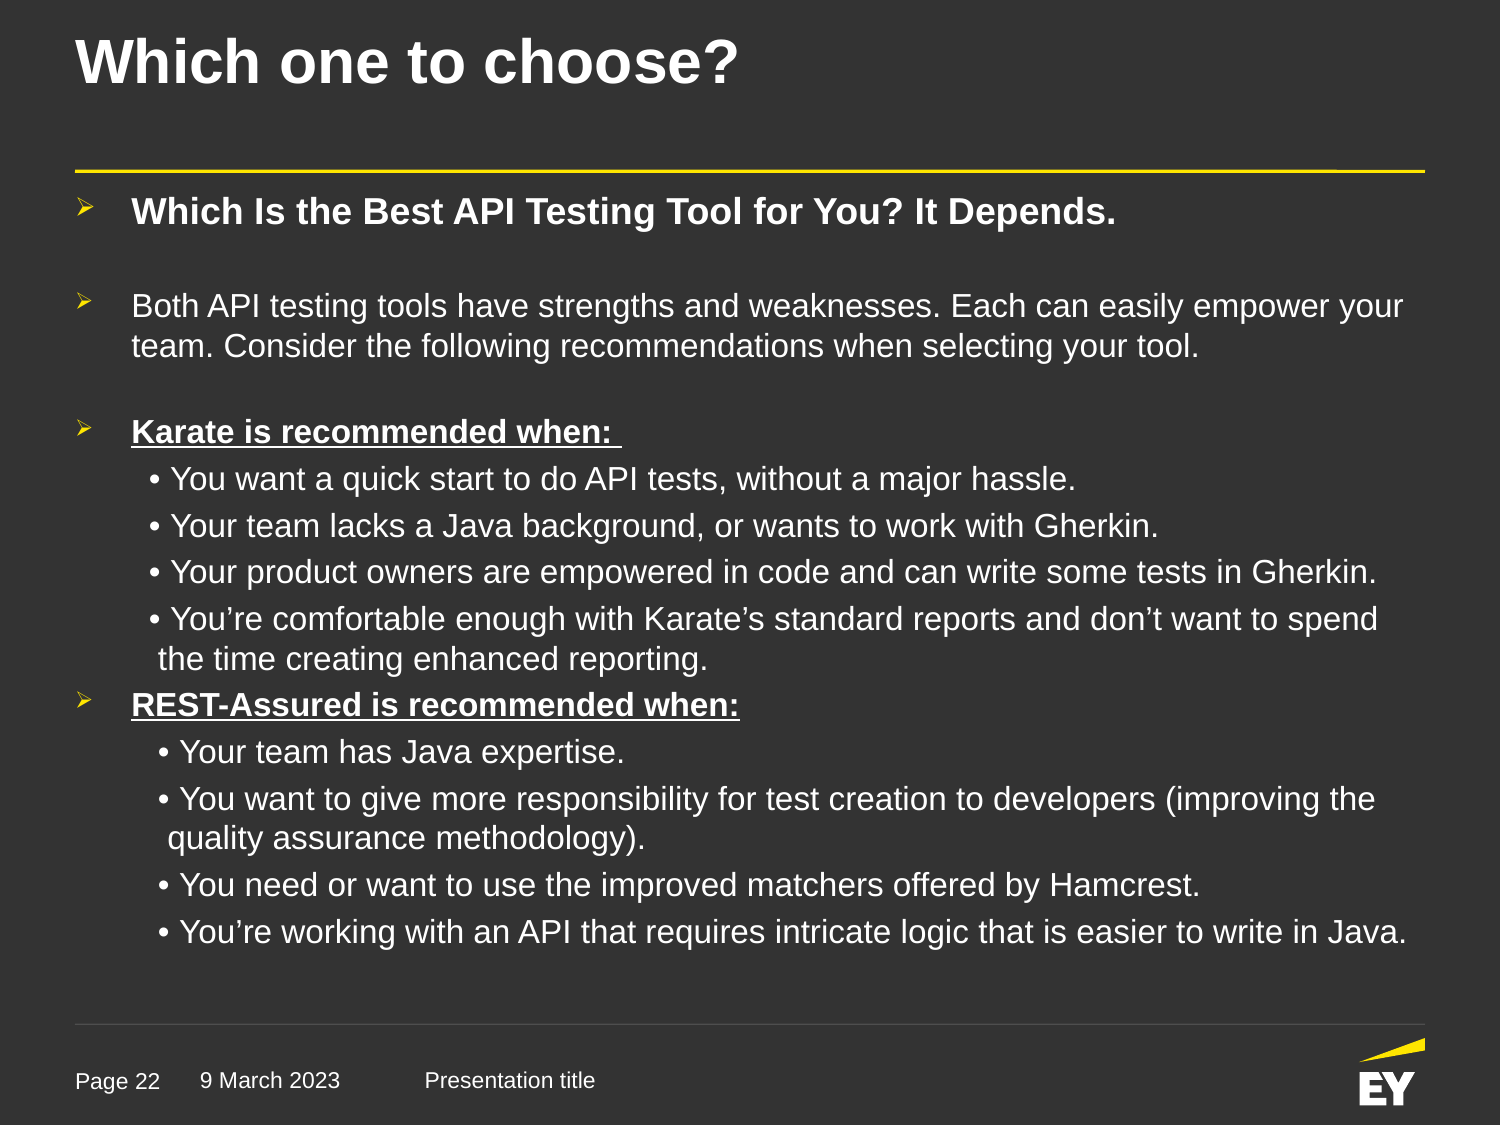

# Which one to choose?
Which Is the Best API Testing Tool for You? It Depends.
Both API testing tools have strengths and weaknesses. Each can easily empower your team. Consider the following recommendations when selecting your tool.
Karate is recommended when:
        • You want a quick start to do API tests, without a major hassle.
        • Your team lacks a Java background, or wants to work with Gherkin.
        • Your product owners are empowered in code and can write some tests in Gherkin.
        • You’re comfortable enough with Karate’s standard reports and don’t want to spend
         the time creating enhanced reporting.
REST-Assured is recommended when:
         • Your team has Java expertise.
         • You want to give more responsibility for test creation to developers (improving the
          quality assurance methodology).
         • You need or want to use the improved matchers offered by Hamcrest.
         • You’re working with an API that requires intricate logic that is easier to write in Java.